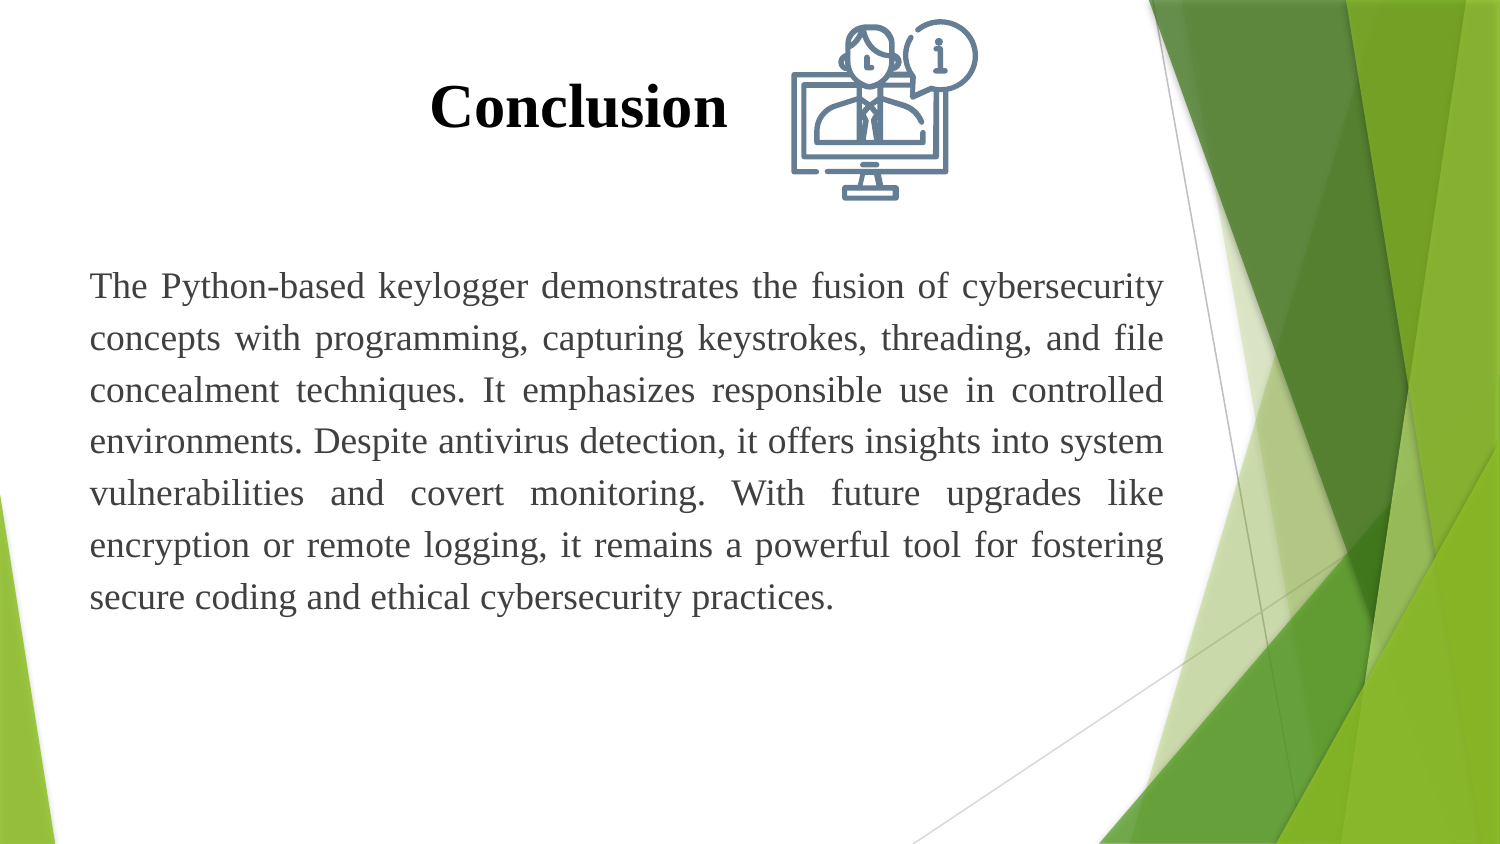

# Conclusion
The Python-based keylogger demonstrates the fusion of cybersecurity concepts with programming, capturing keystrokes, threading, and file concealment techniques. It emphasizes responsible use in controlled environments. Despite antivirus detection, it offers insights into system vulnerabilities and covert monitoring. With future upgrades like encryption or remote logging, it remains a powerful tool for fostering secure coding and ethical cybersecurity practices.